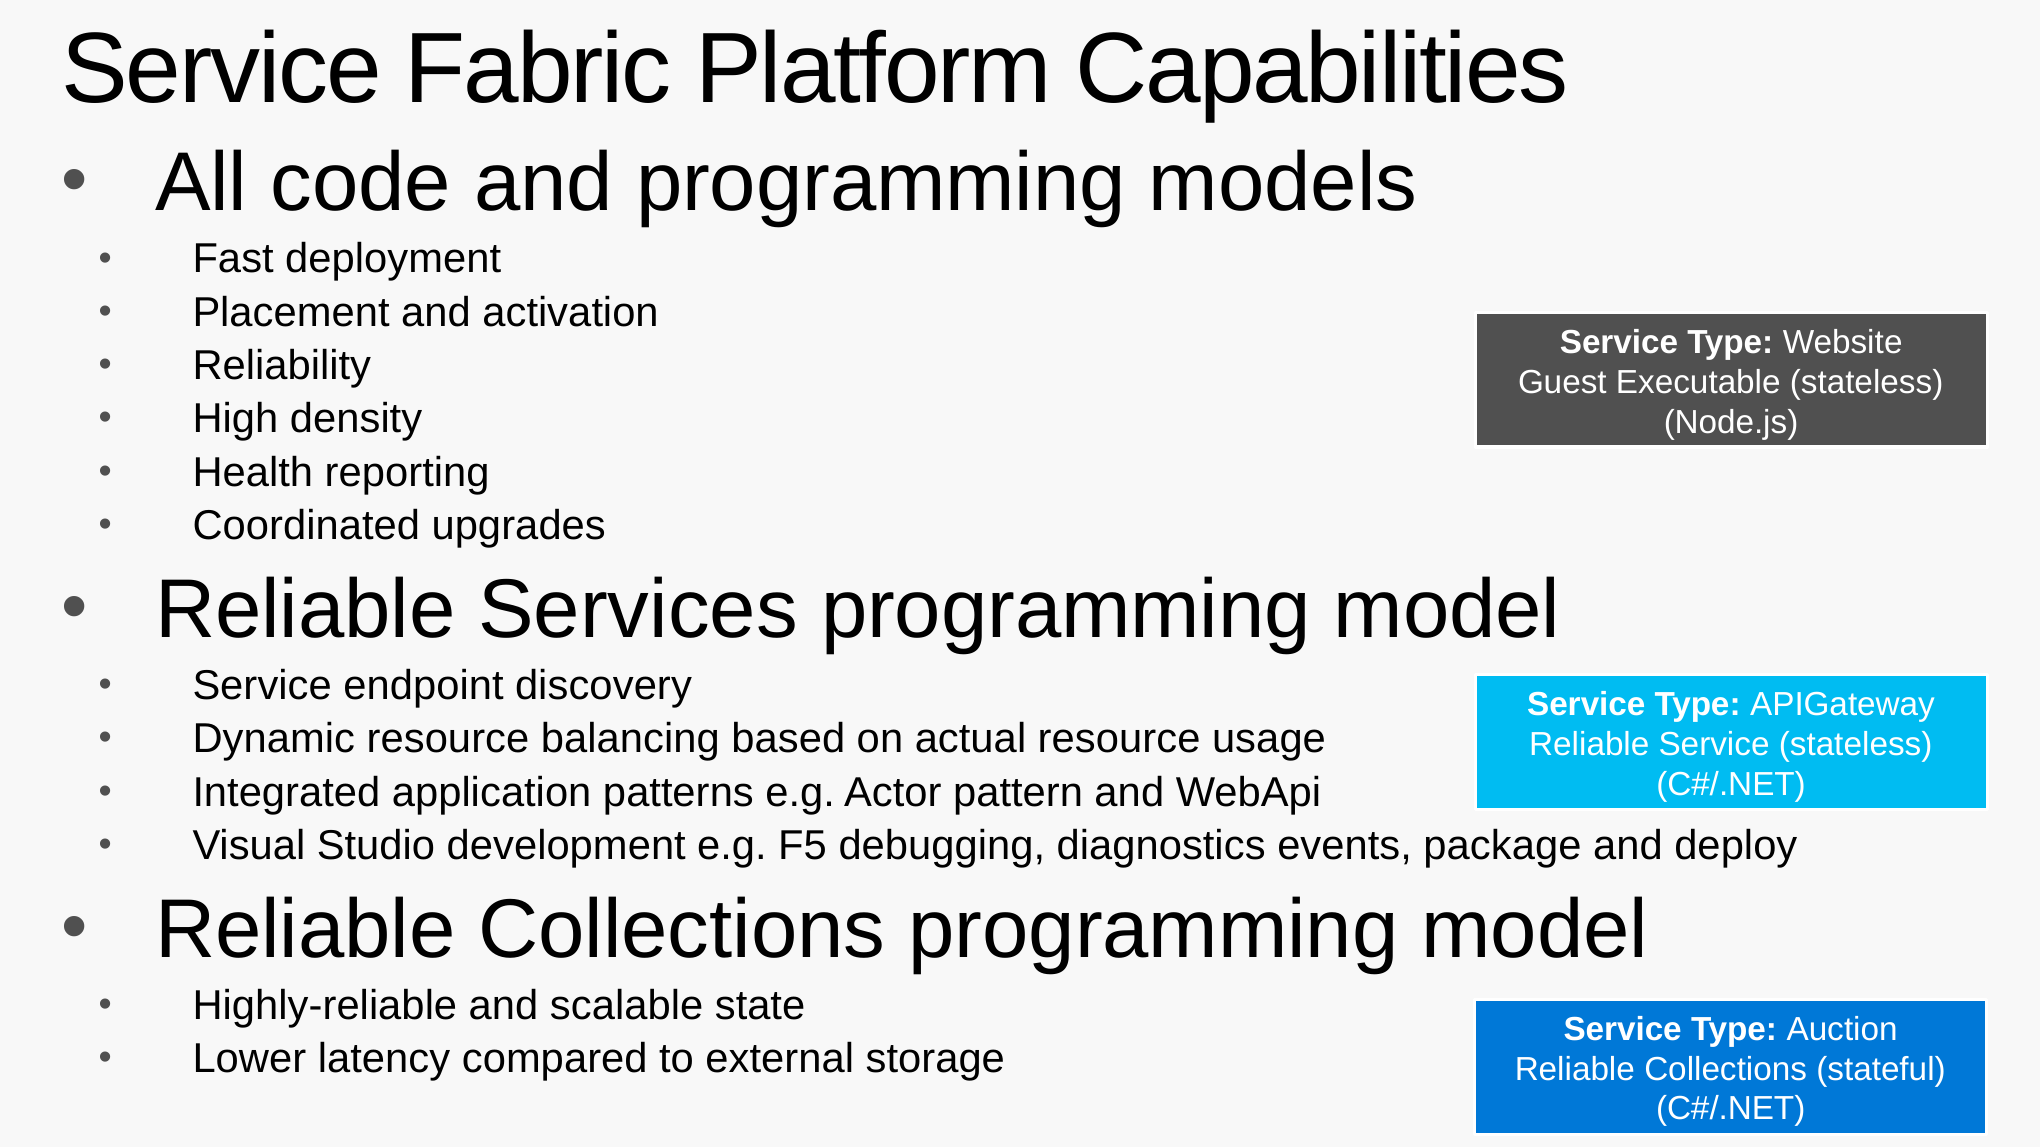

# Service Fabric Platform Capabilities
All code and programming models
Fast deployment
Placement and activation
Reliability
High density
Health reporting
Coordinated upgrades
Reliable Services programming model
Service endpoint discovery
Dynamic resource balancing based on actual resource usage
Integrated application patterns e.g. Actor pattern and WebApi
Visual Studio development e.g. F5 debugging, diagnostics events, package and deploy
Reliable Collections programming model
Highly-reliable and scalable state
Lower latency compared to external storage
Service Type: Website
Guest Executable (stateless)
(Node.js)
Service Type: APIGateway
Reliable Service (stateless)
(C#/.NET)
Service Type: Auction
Reliable Collections (stateful)
(C#/.NET)